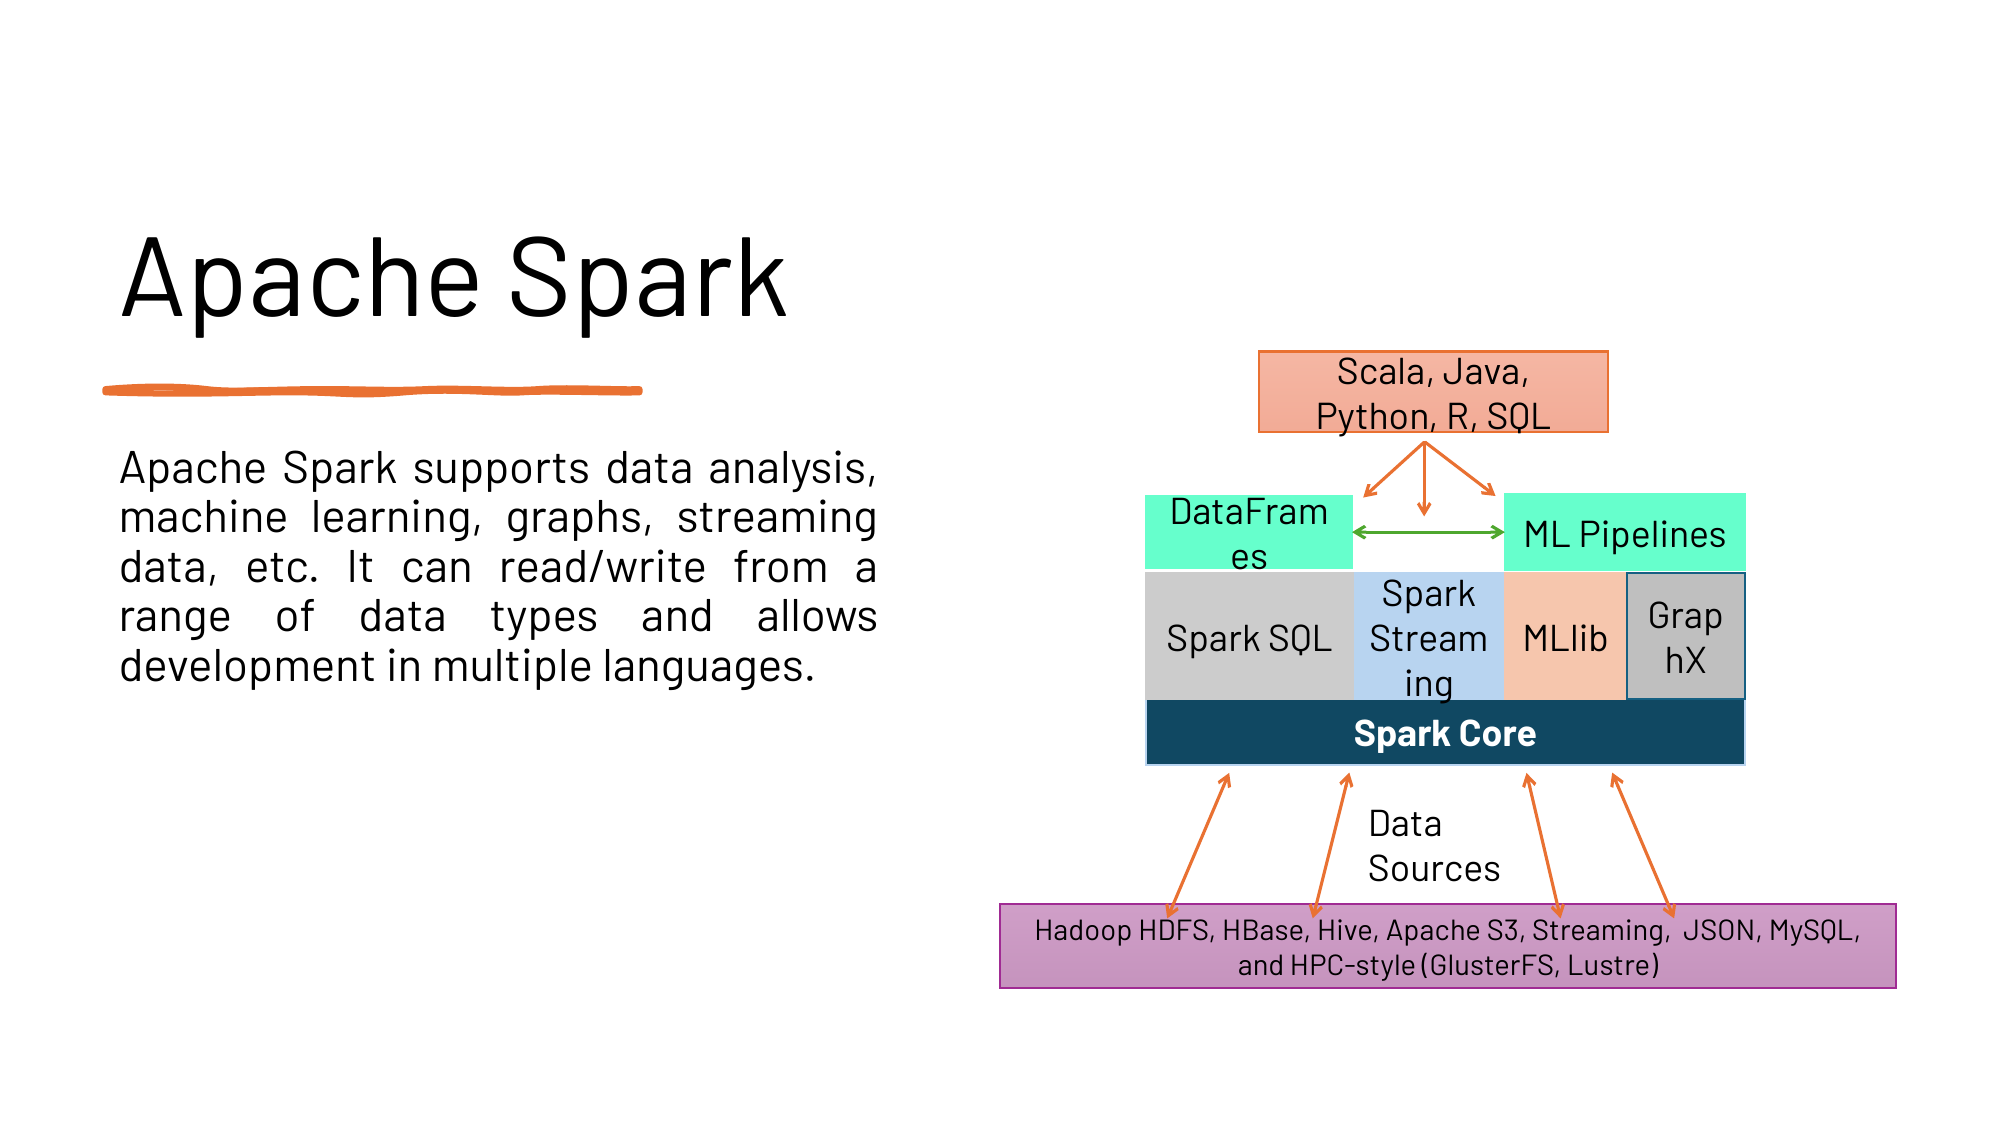

# Apache Spark
Scala, Java, Python, R, SQL
ML Pipelines
DataFrames
Spark SQL
Spark Streaming
MLlib
GraphX
Spark Core
Data Sources
Hadoop HDFS, HBase, Hive, Apache S3, Streaming,  JSON, MySQL, and HPC-style (GlusterFS, Lustre)

Apache Spark supports data analysis, machine learning, graphs, streaming data, etc. It can read/write from a range of data types and allows development in multiple languages.